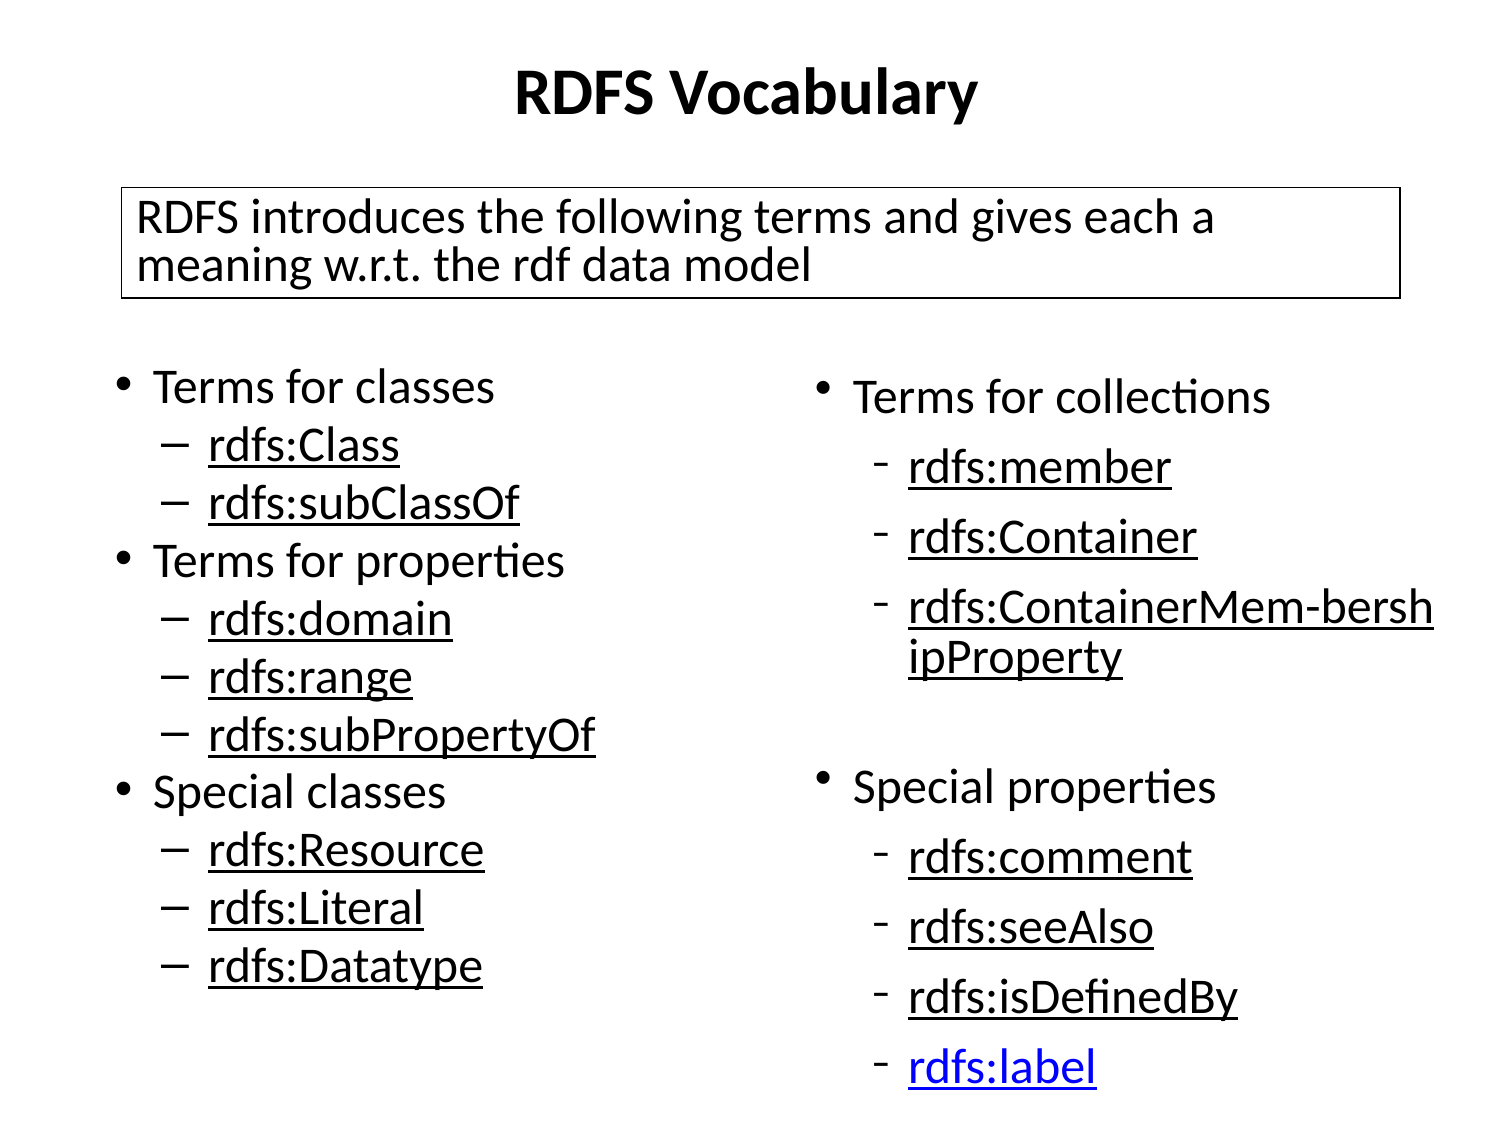

# RDFS Vocabulary
RDFS introduces the following terms and gives each a meaning w.r.t. the rdf data model
Terms for collections
rdfs:member
rdfs:Container
rdfs:ContainerMem-bershipProperty
Special properties
rdfs:comment
rdfs:seeAlso
rdfs:isDefinedBy
rdfs:label
Terms for classes
rdfs:Class
rdfs:subClassOf
Terms for properties
rdfs:domain
rdfs:range
rdfs:subPropertyOf
Special classes
rdfs:Resource
rdfs:Literal
rdfs:Datatype